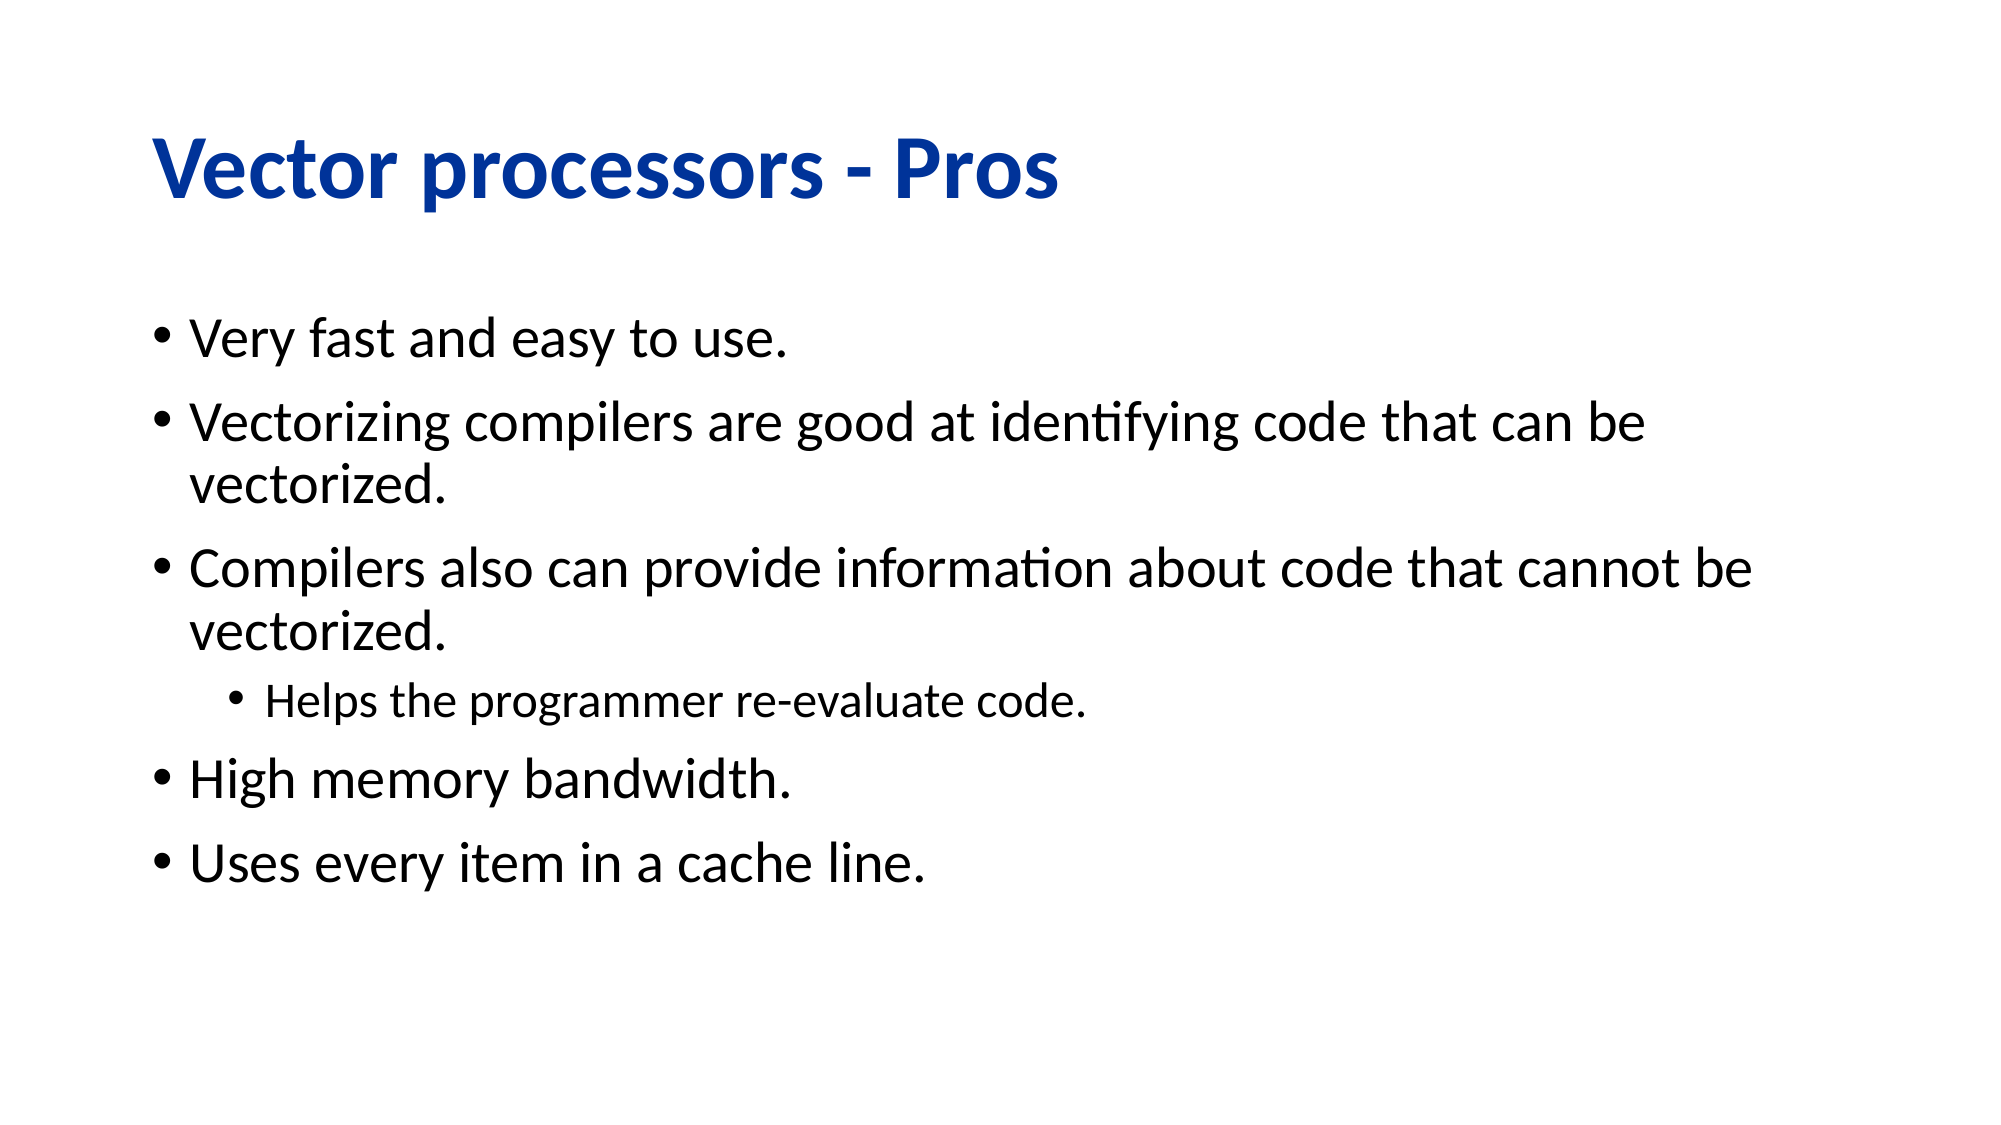

# Vector processors - Pros
Very fast and easy to use.
Vectorizing compilers are good at identifying code that can be vectorized.
Compilers also can provide information about code that cannot be vectorized.
Helps the programmer re-evaluate code.
High memory bandwidth.
Uses every item in a cache line.